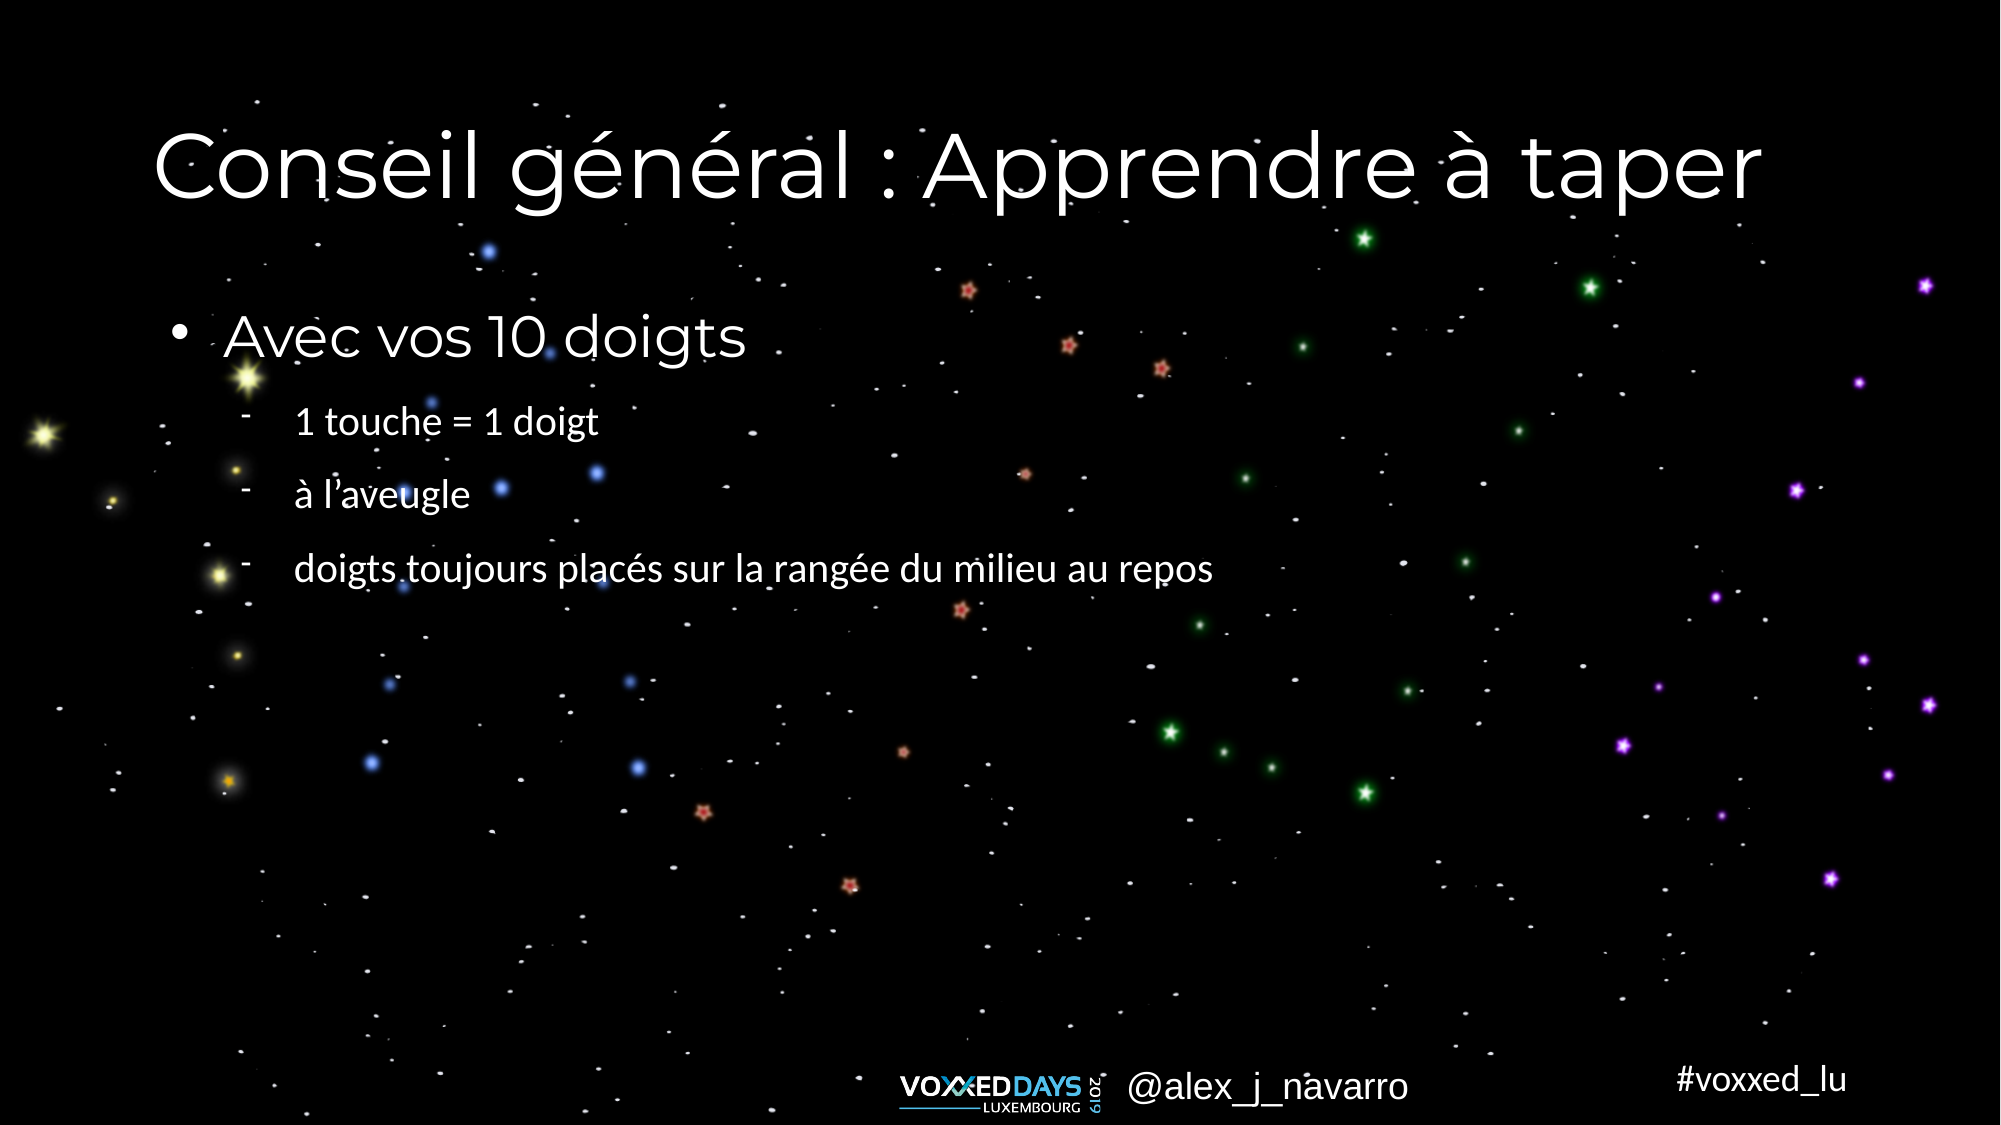

Conseil général : Apprendre à taper
Avec vos 10 doigts
1 touche = 1 doigt
à l’aveugle
doigts toujours placés sur la rangée du milieu au repos

@alex_j_navarro